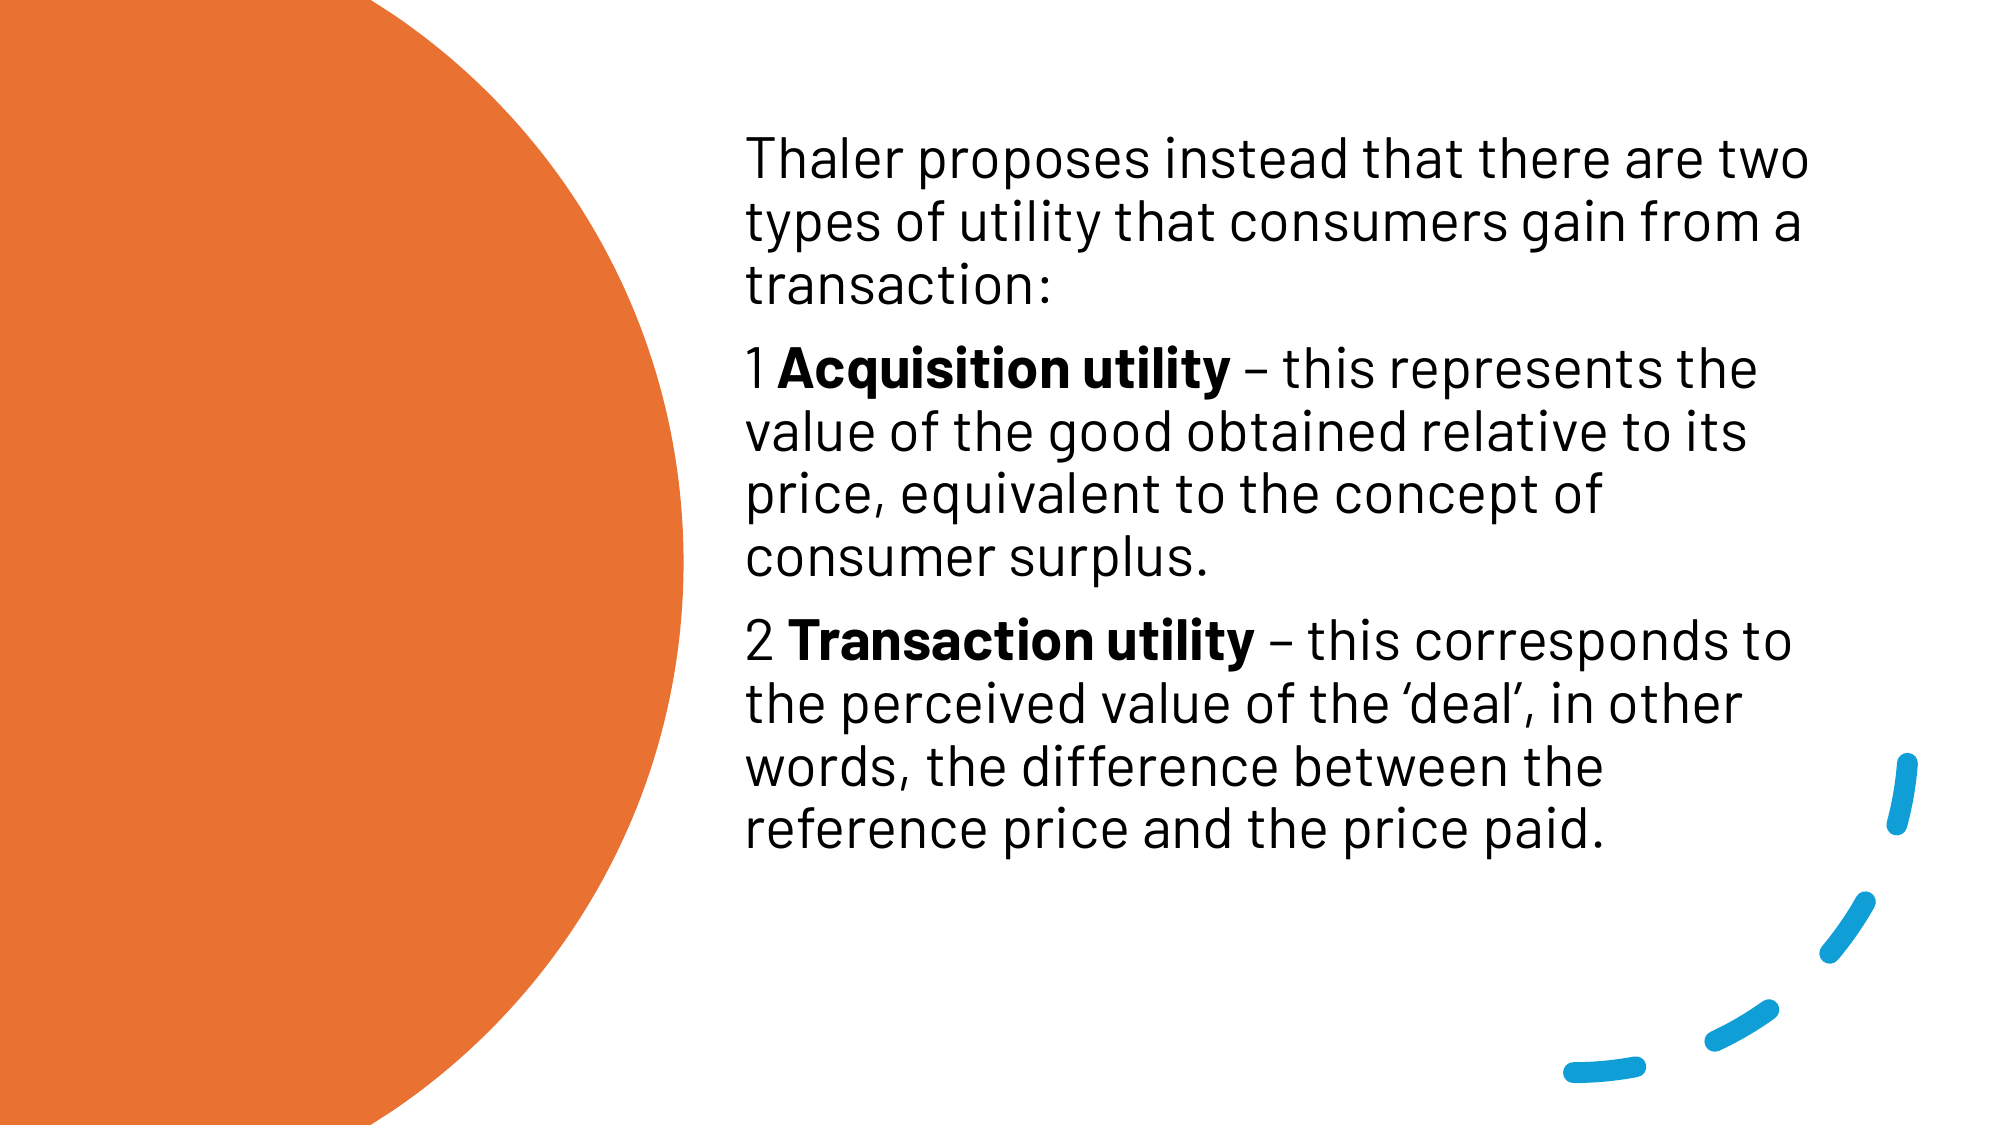

Thaler proposes instead that there are two types of utility that consumers gain from a transaction:
1 Acquisition utility – this represents the value of the good obtained relative to its price, equivalent to the concept of consumer surplus.
2 Transaction utility – this corresponds to the perceived value of the ‘deal’, in other words, the difference between the reference price and the price paid.